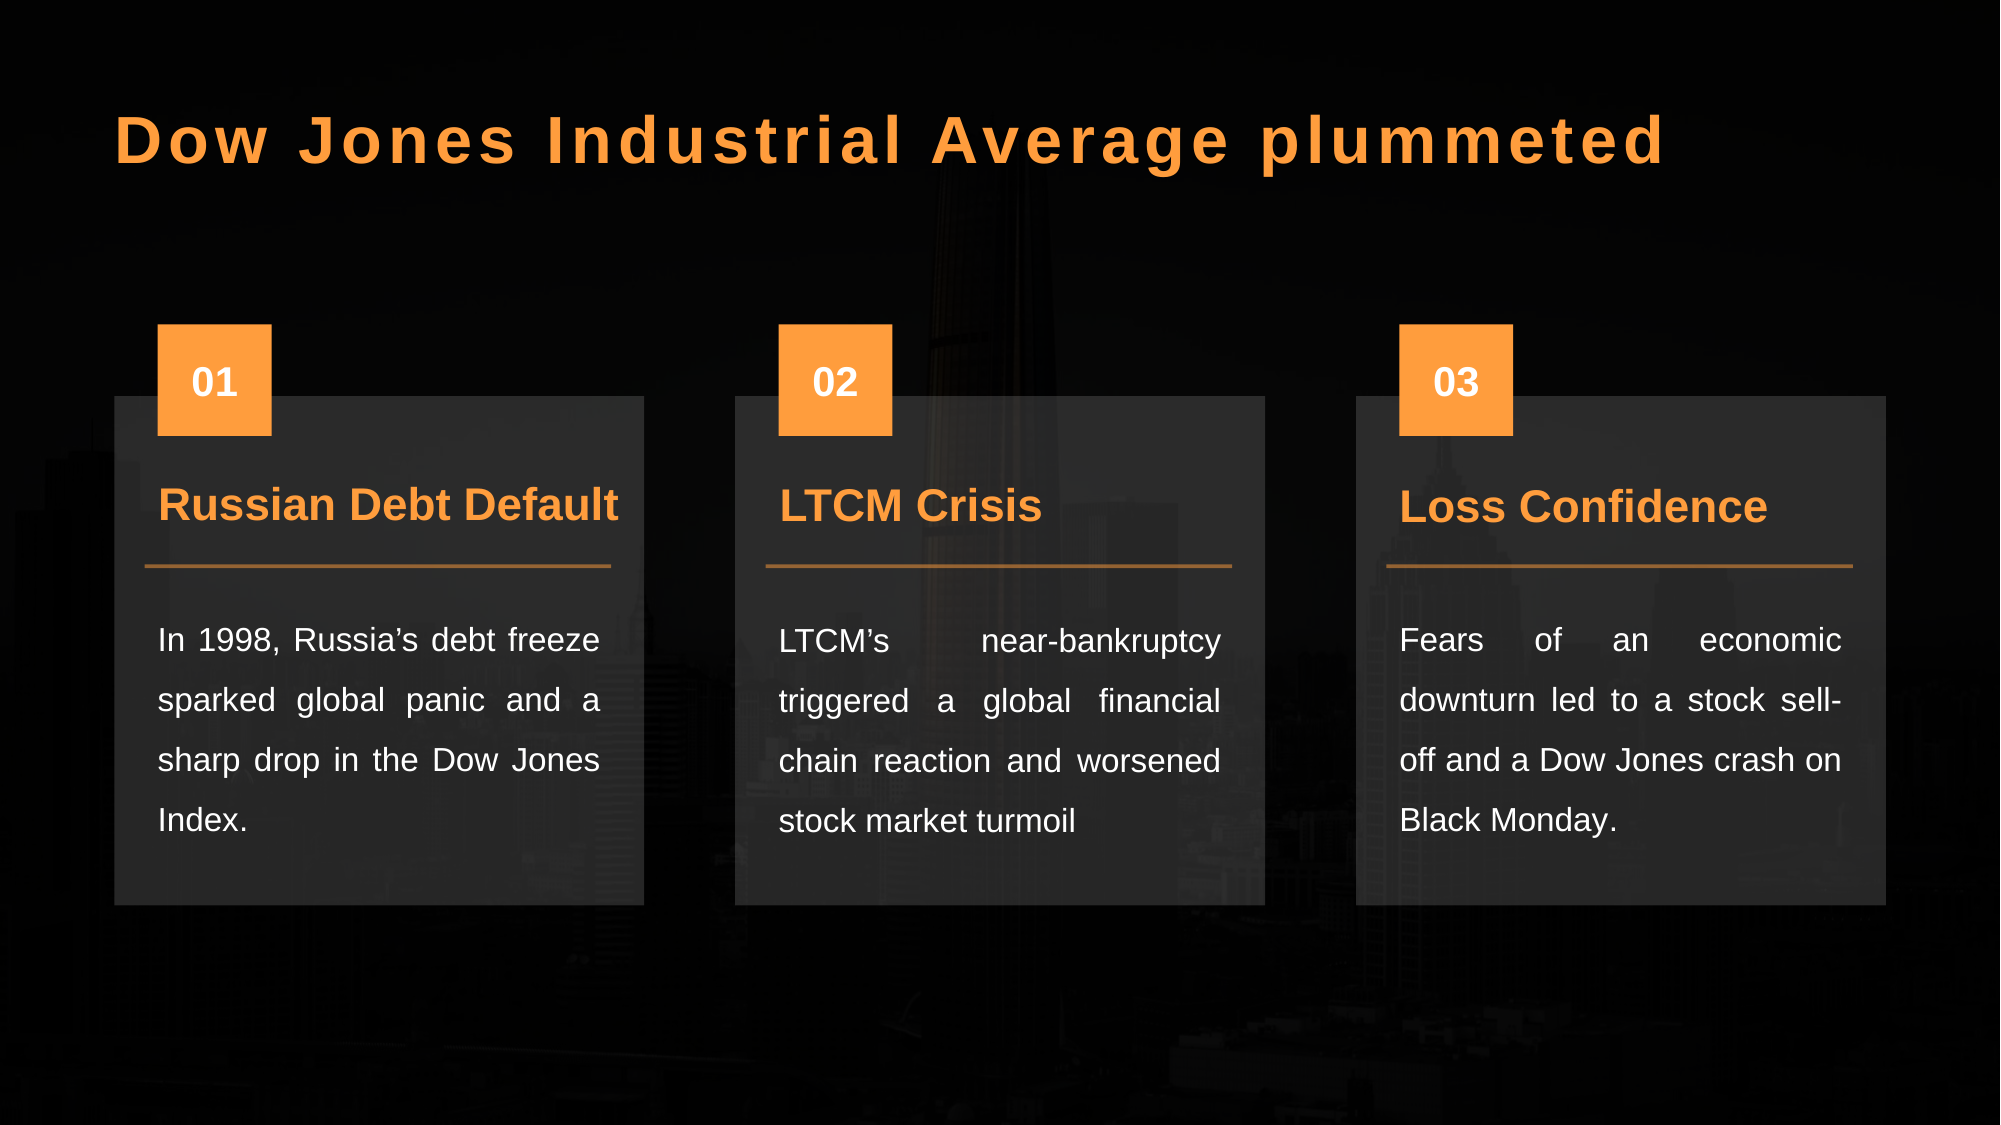

# Dow Jones Industrial Average plummeted
01
02
03

Russian Debt Default
LTCM Crisis
Loss Confidence
In 1998, Russia’s debt freeze sparked global panic and a sharp drop in the Dow Jones Index.
Fears of an economic downturn led to a stock sell-off and a Dow Jones crash on Black Monday.
LTCM’s near-bankruptcy triggered a global financial chain reaction and worsened stock market turmoil